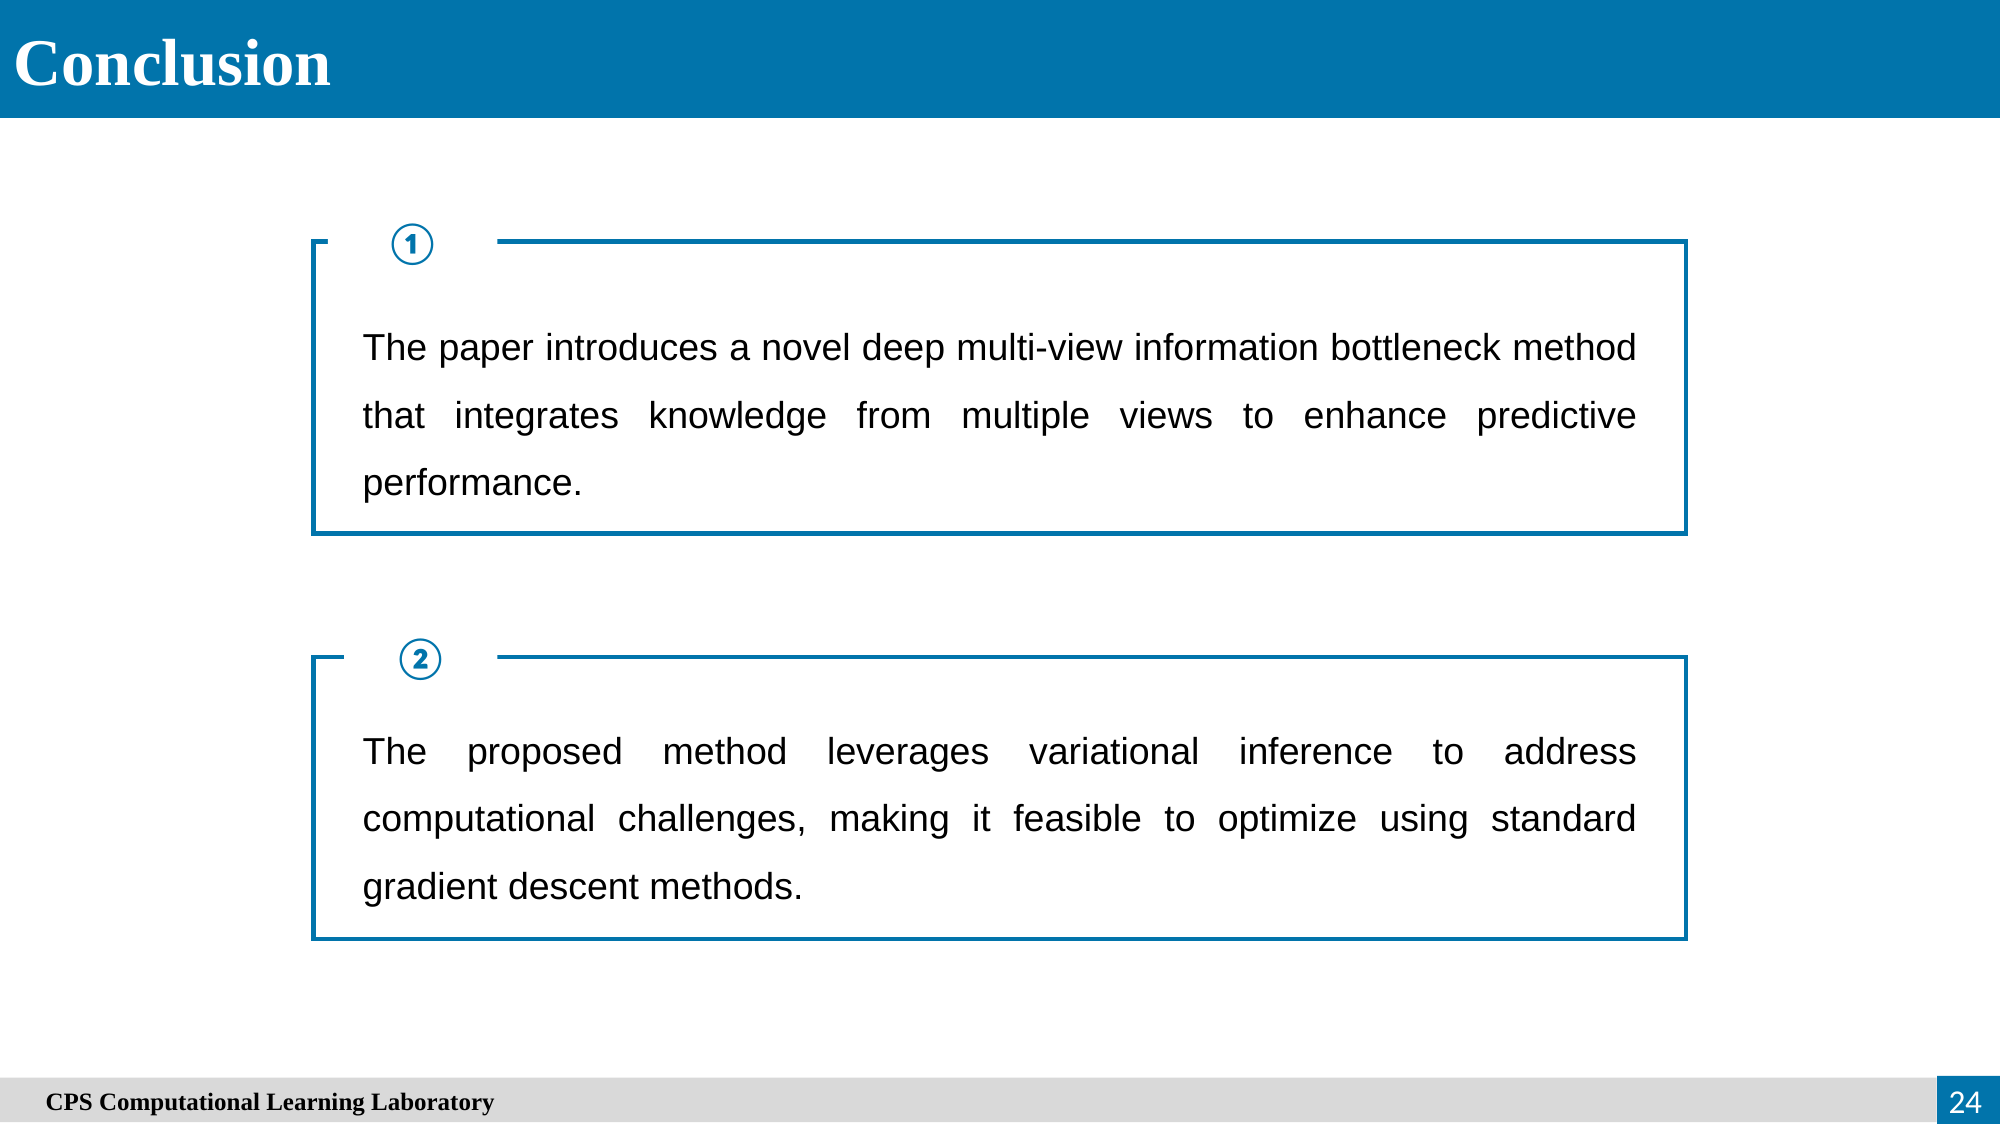

Conclusion
①

The paper introduces a novel deep multi-view information bottleneck method that integrates knowledge from multiple views to enhance predictive performance.
②

The proposed method leverages variational inference to address computational challenges, making it feasible to optimize using standard gradient descent methods.
24
　CPS Computational Learning Laboratory